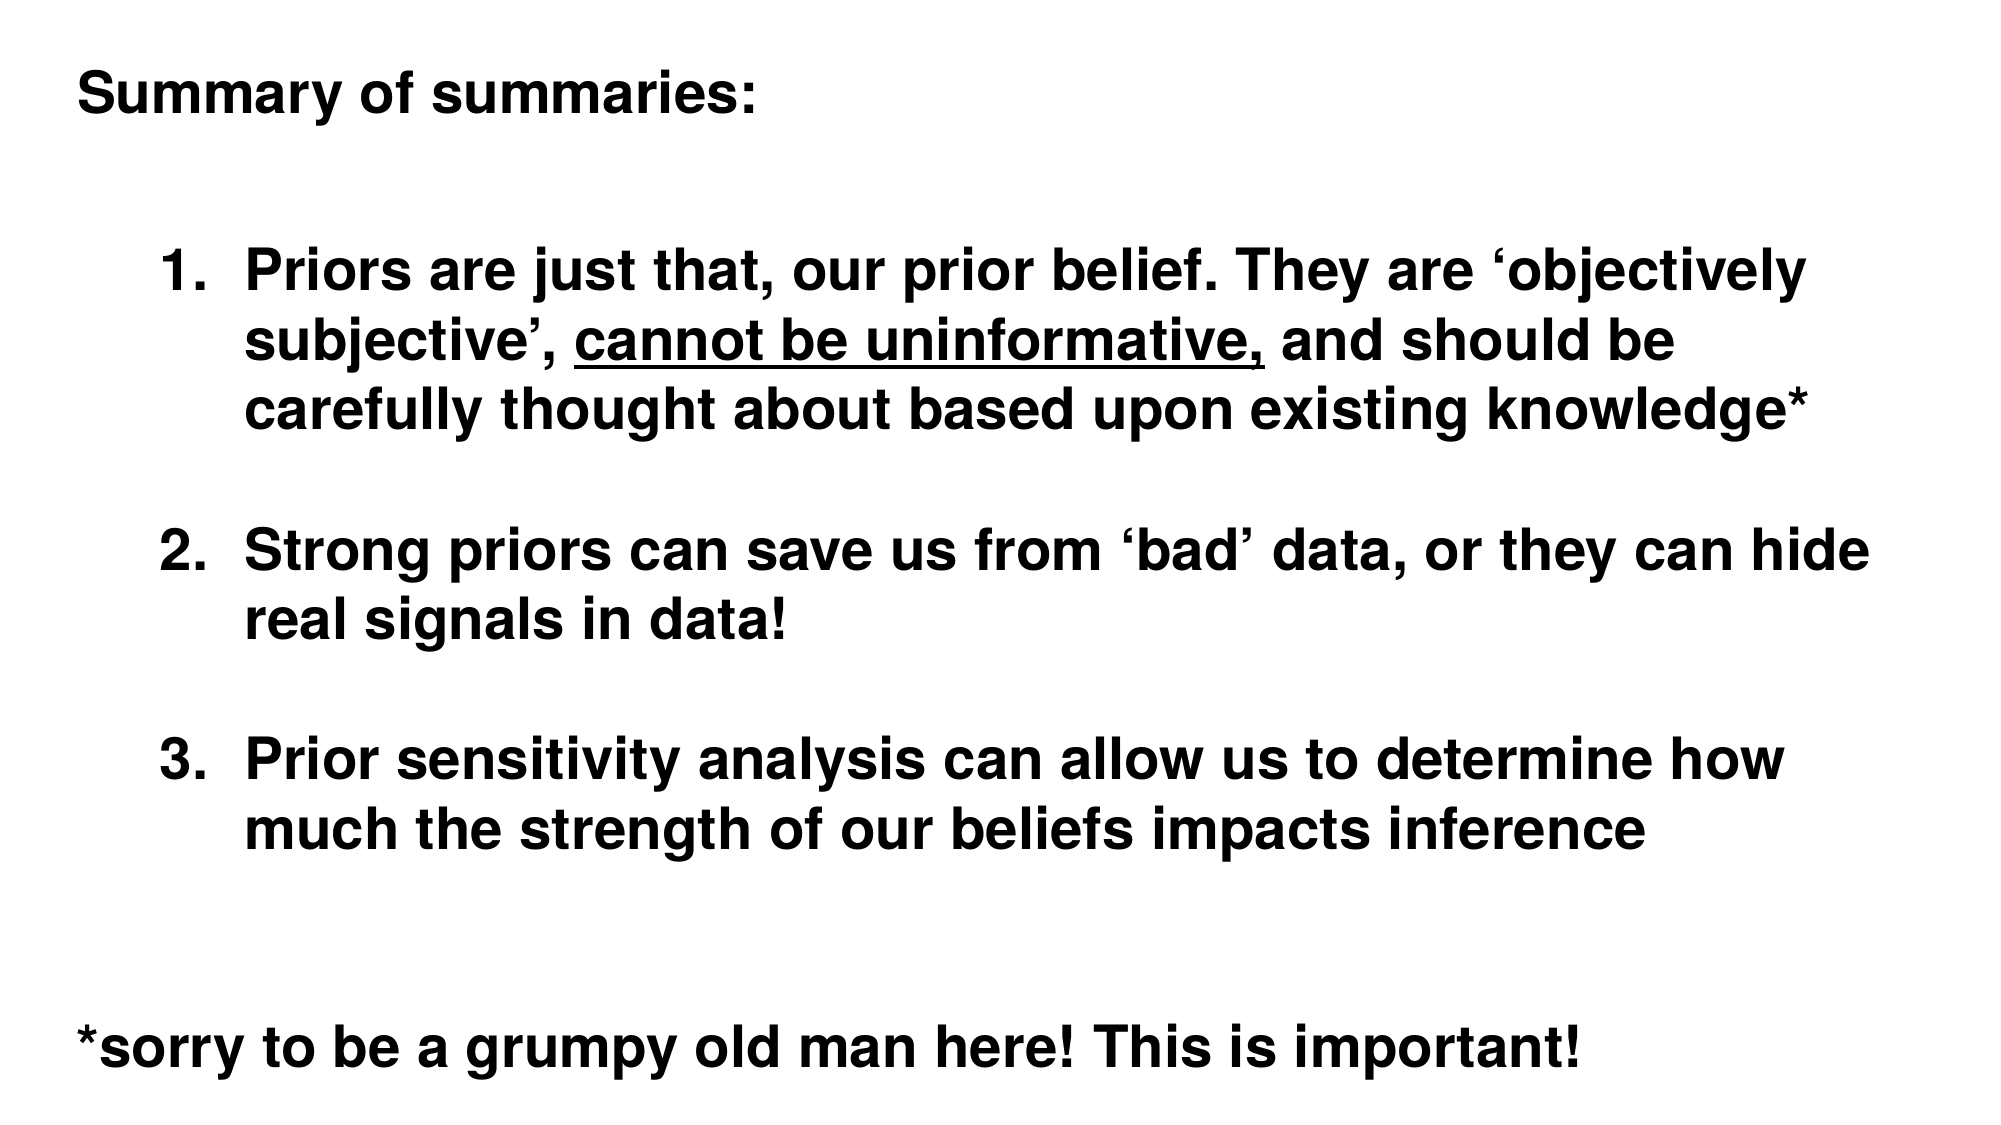

Summary of summaries:
Priors are just that, our prior belief. They are ‘objectively subjective’, cannot be uninformative, and should be carefully thought about based upon existing knowledge*

Strong priors can save us from ‘bad’ data, or they can hide real signals in data!

Prior sensitivity analysis can allow us to determine how much the strength of our beliefs impacts inference
*sorry to be a grumpy old man here! This is important!